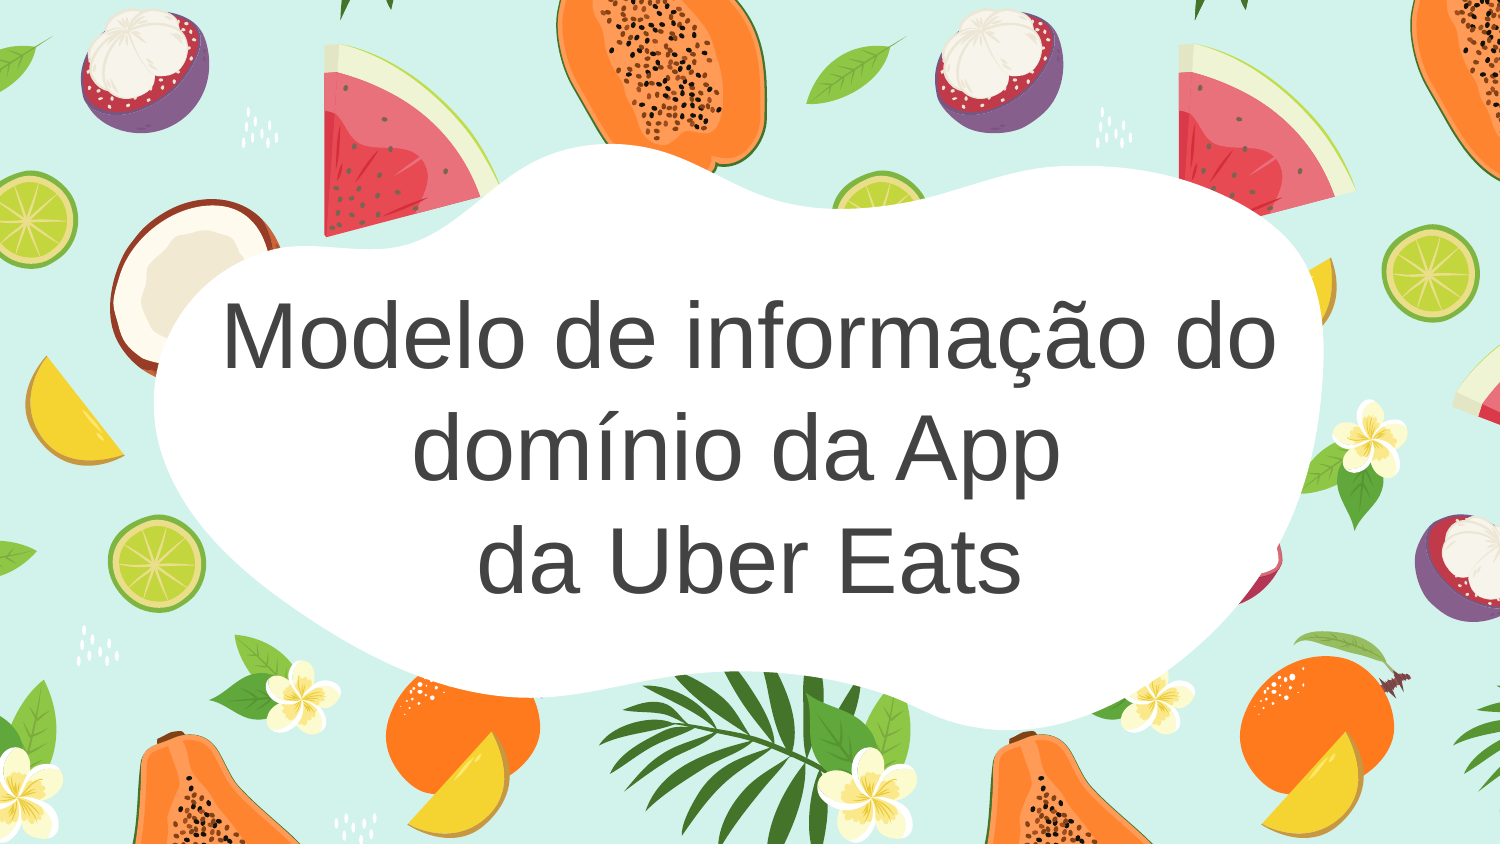

# Modelo de informação do domínio da App
da Uber Eats